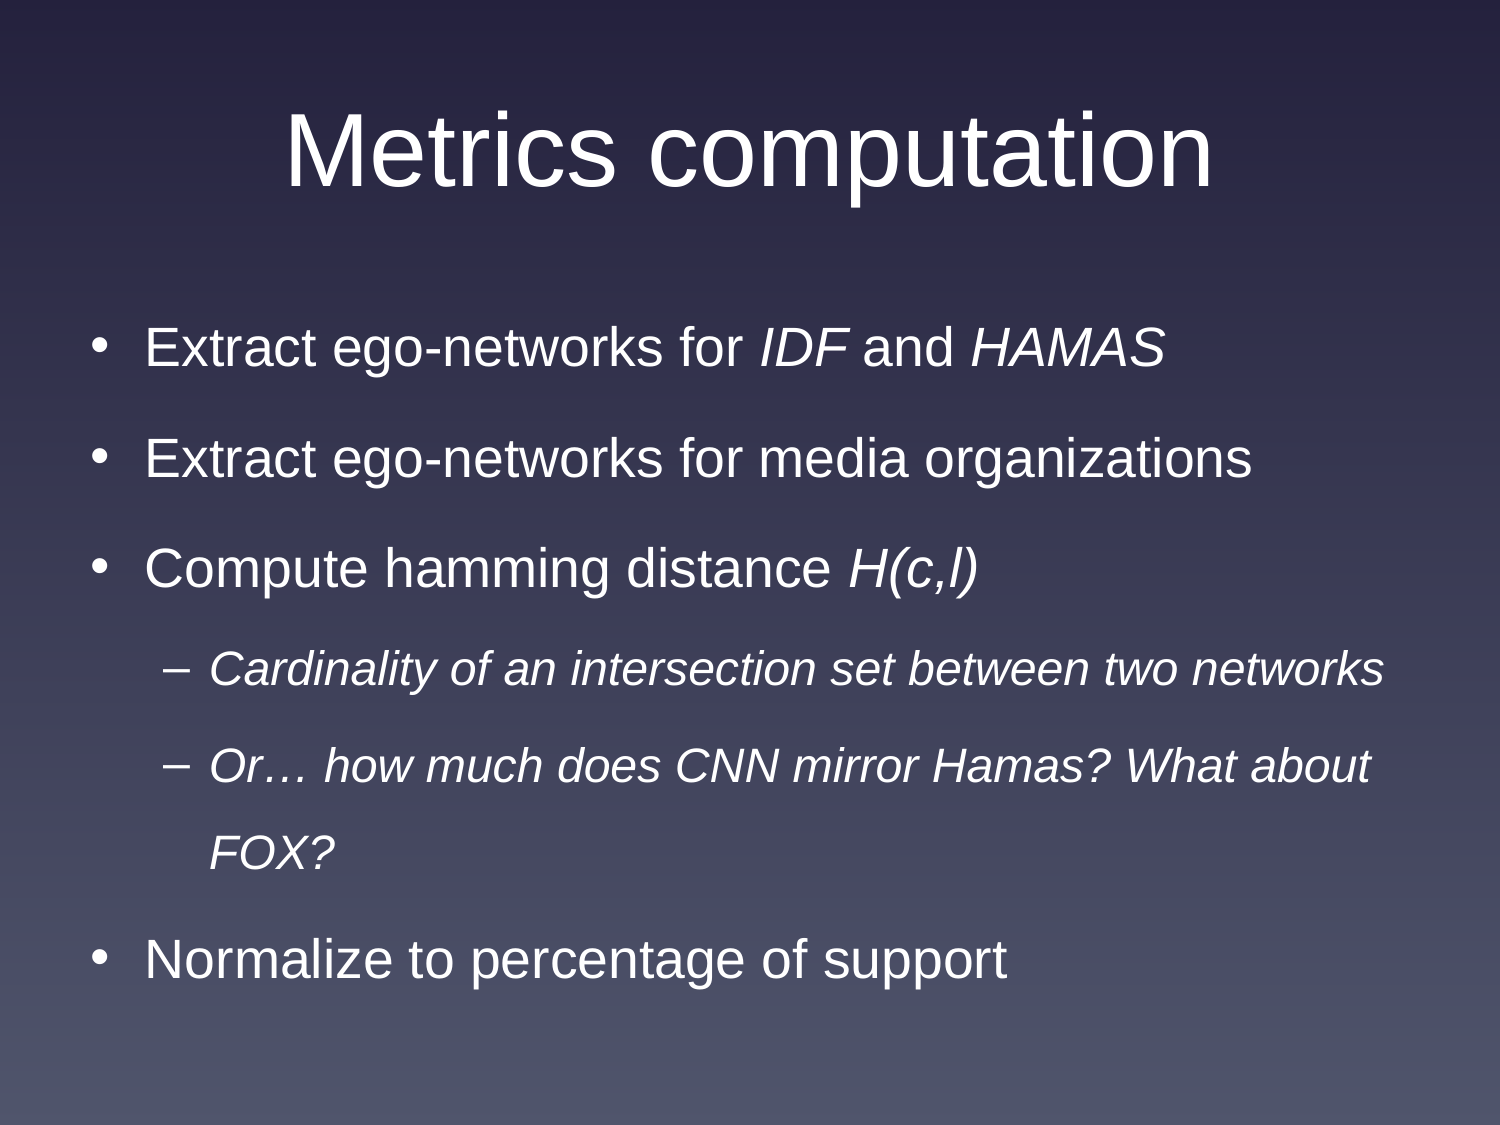

# Metrics computation
Extract ego-networks for IDF and HAMAS
Extract ego-networks for media organizations
Compute hamming distance H(c,l)
Cardinality of an intersection set between two networks
Or… how much does CNN mirror Hamas? What about FOX?
Normalize to percentage of support